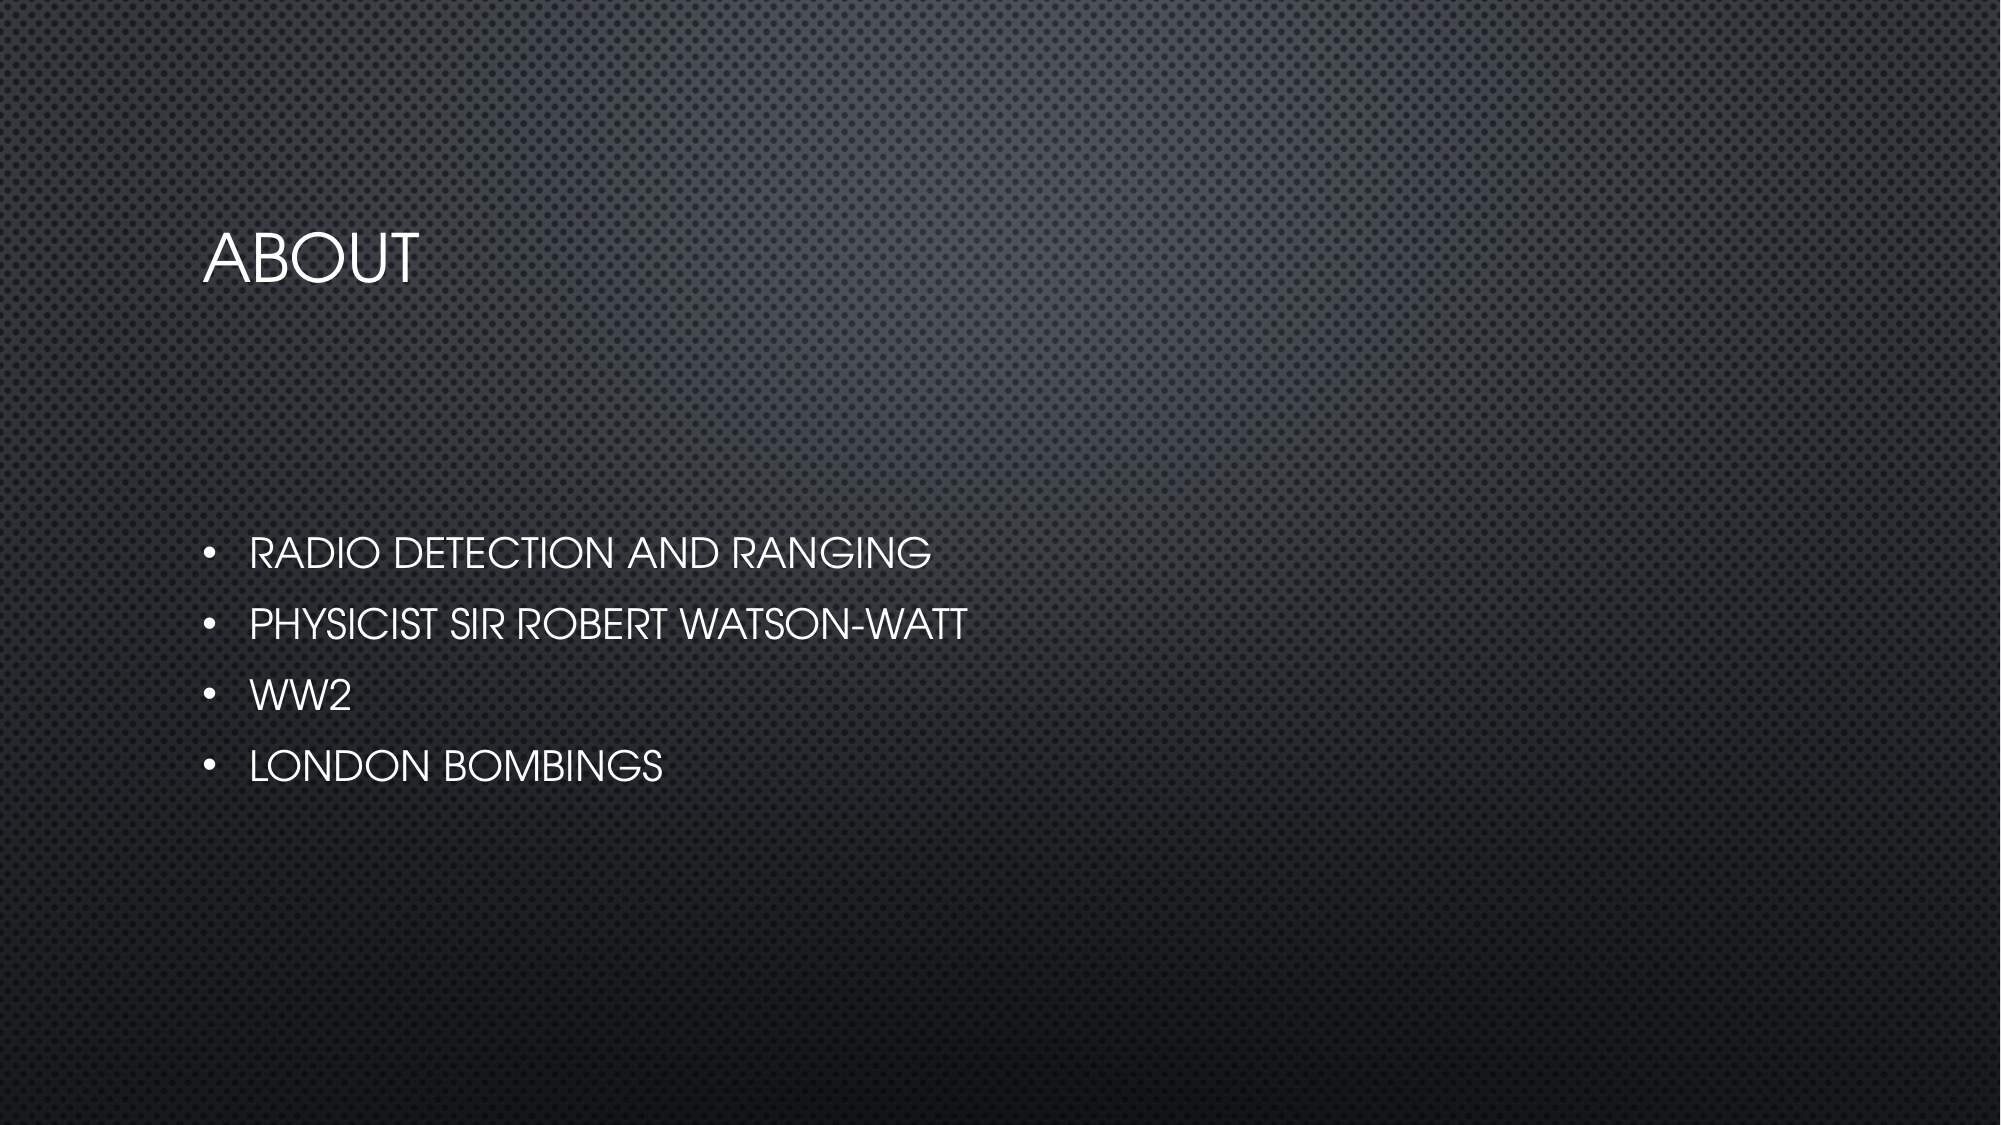

# about

radio detection and ranging
physicist Sir Robert Watson-Watt
WW2
London bombings